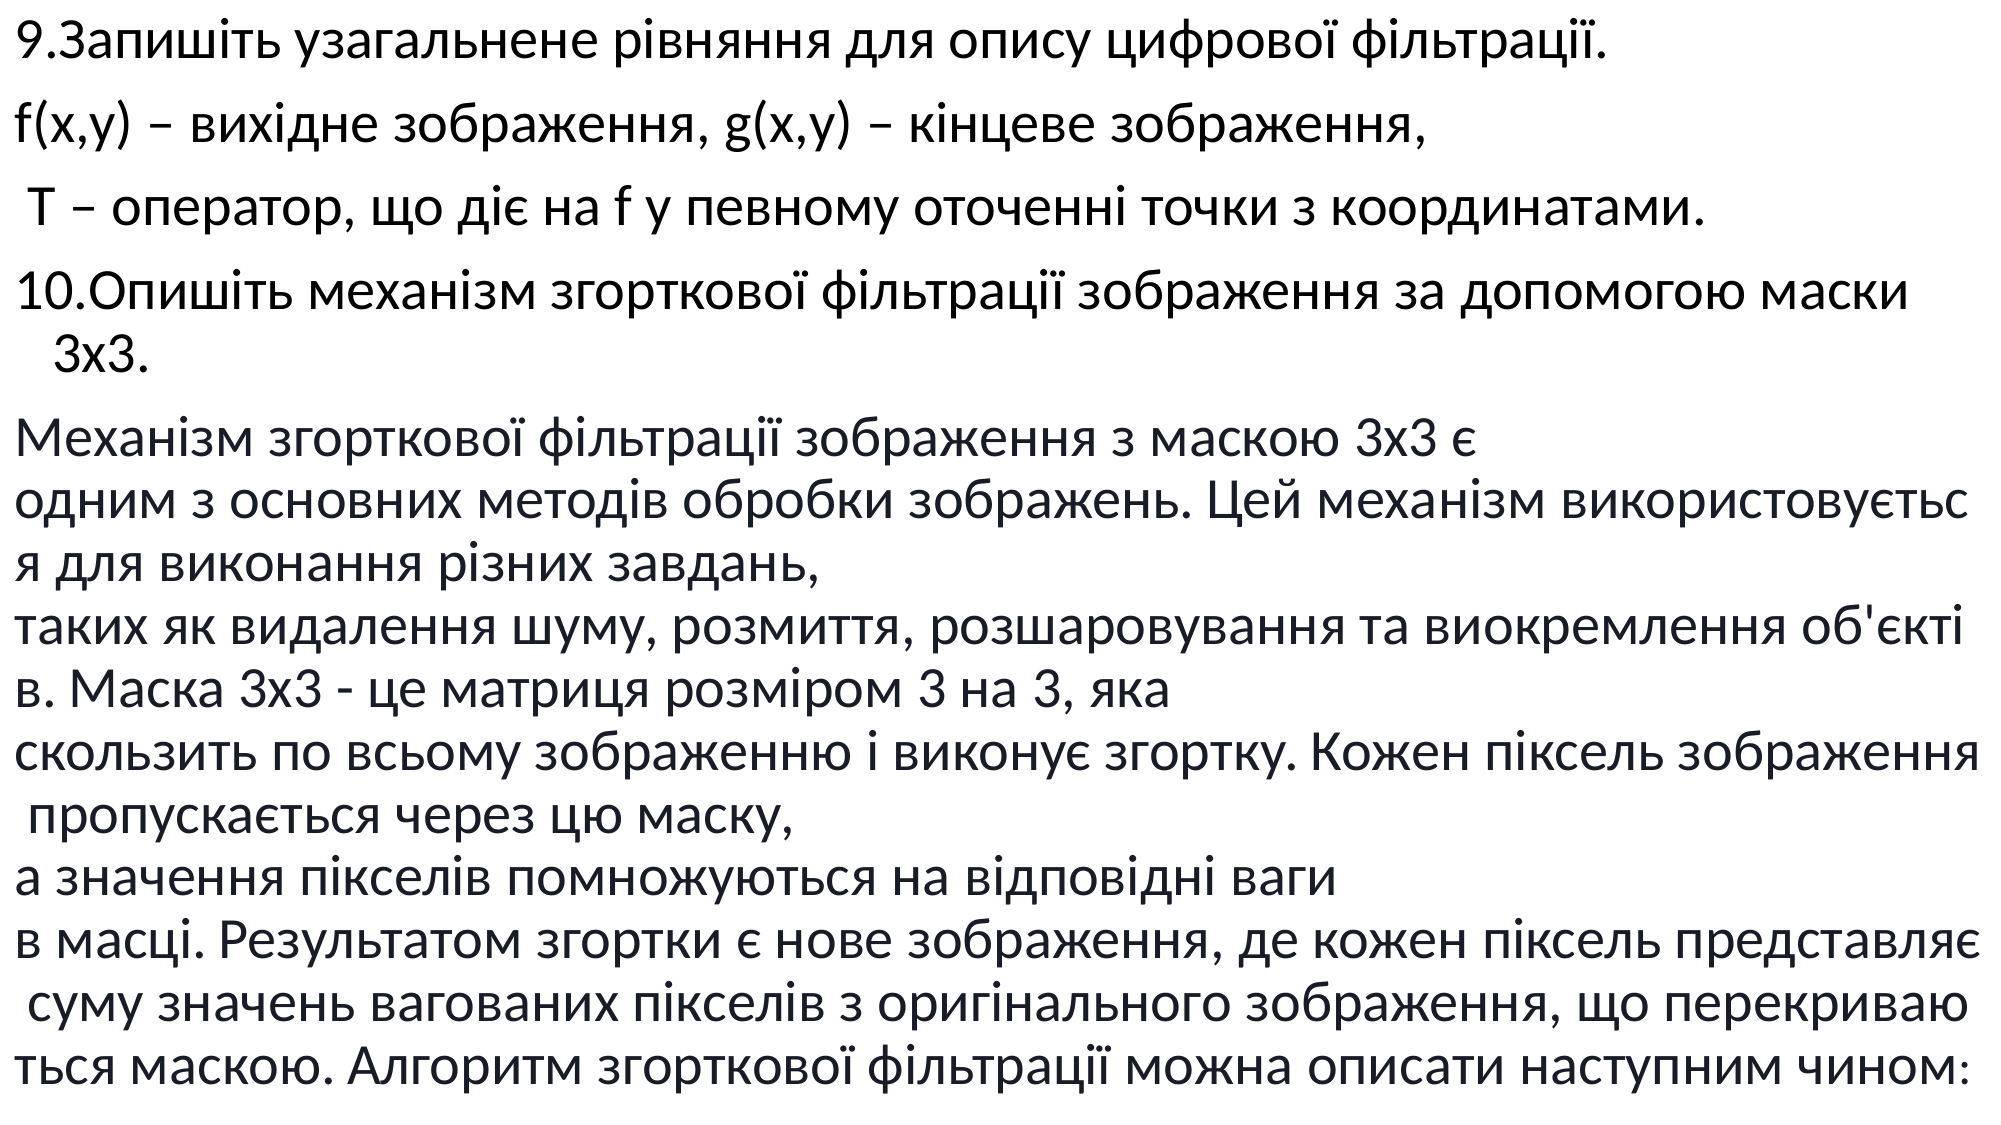

9.Запишіть узагальнене рівняння для опису цифрової фільтрації.
f(x,y) – вихідне зображення, g(x,y) – кінцеве зображення,
 T – оператор, що діє на f у певному оточенні точки з координатами.
10.Опишіть механізм згорткової фільтрації зображення за допомогою маски 3х3.
Механізм згорткової фільтрації зображення з маскою 3х3 є одним з основних методів обробки зображень. Цей механізм використовується для виконання різних завдань, таких як видалення шуму, розмиття, розшаровування та виокремлення об'єктів. Маска 3х3 - це матриця розміром 3 на 3, яка скользить по всьому зображенню і виконує згортку. Кожен піксель зображення пропускається через цю маску, а значення пікселів помножуються на відповідні ваги в масці. Результатом згортки є нове зображення, де кожен піксель представляє суму значень вагованих пікселів з оригінального зображення, що перекриваються маскою. Алгоритм згорткової фільтрації можна описати наступним чином: